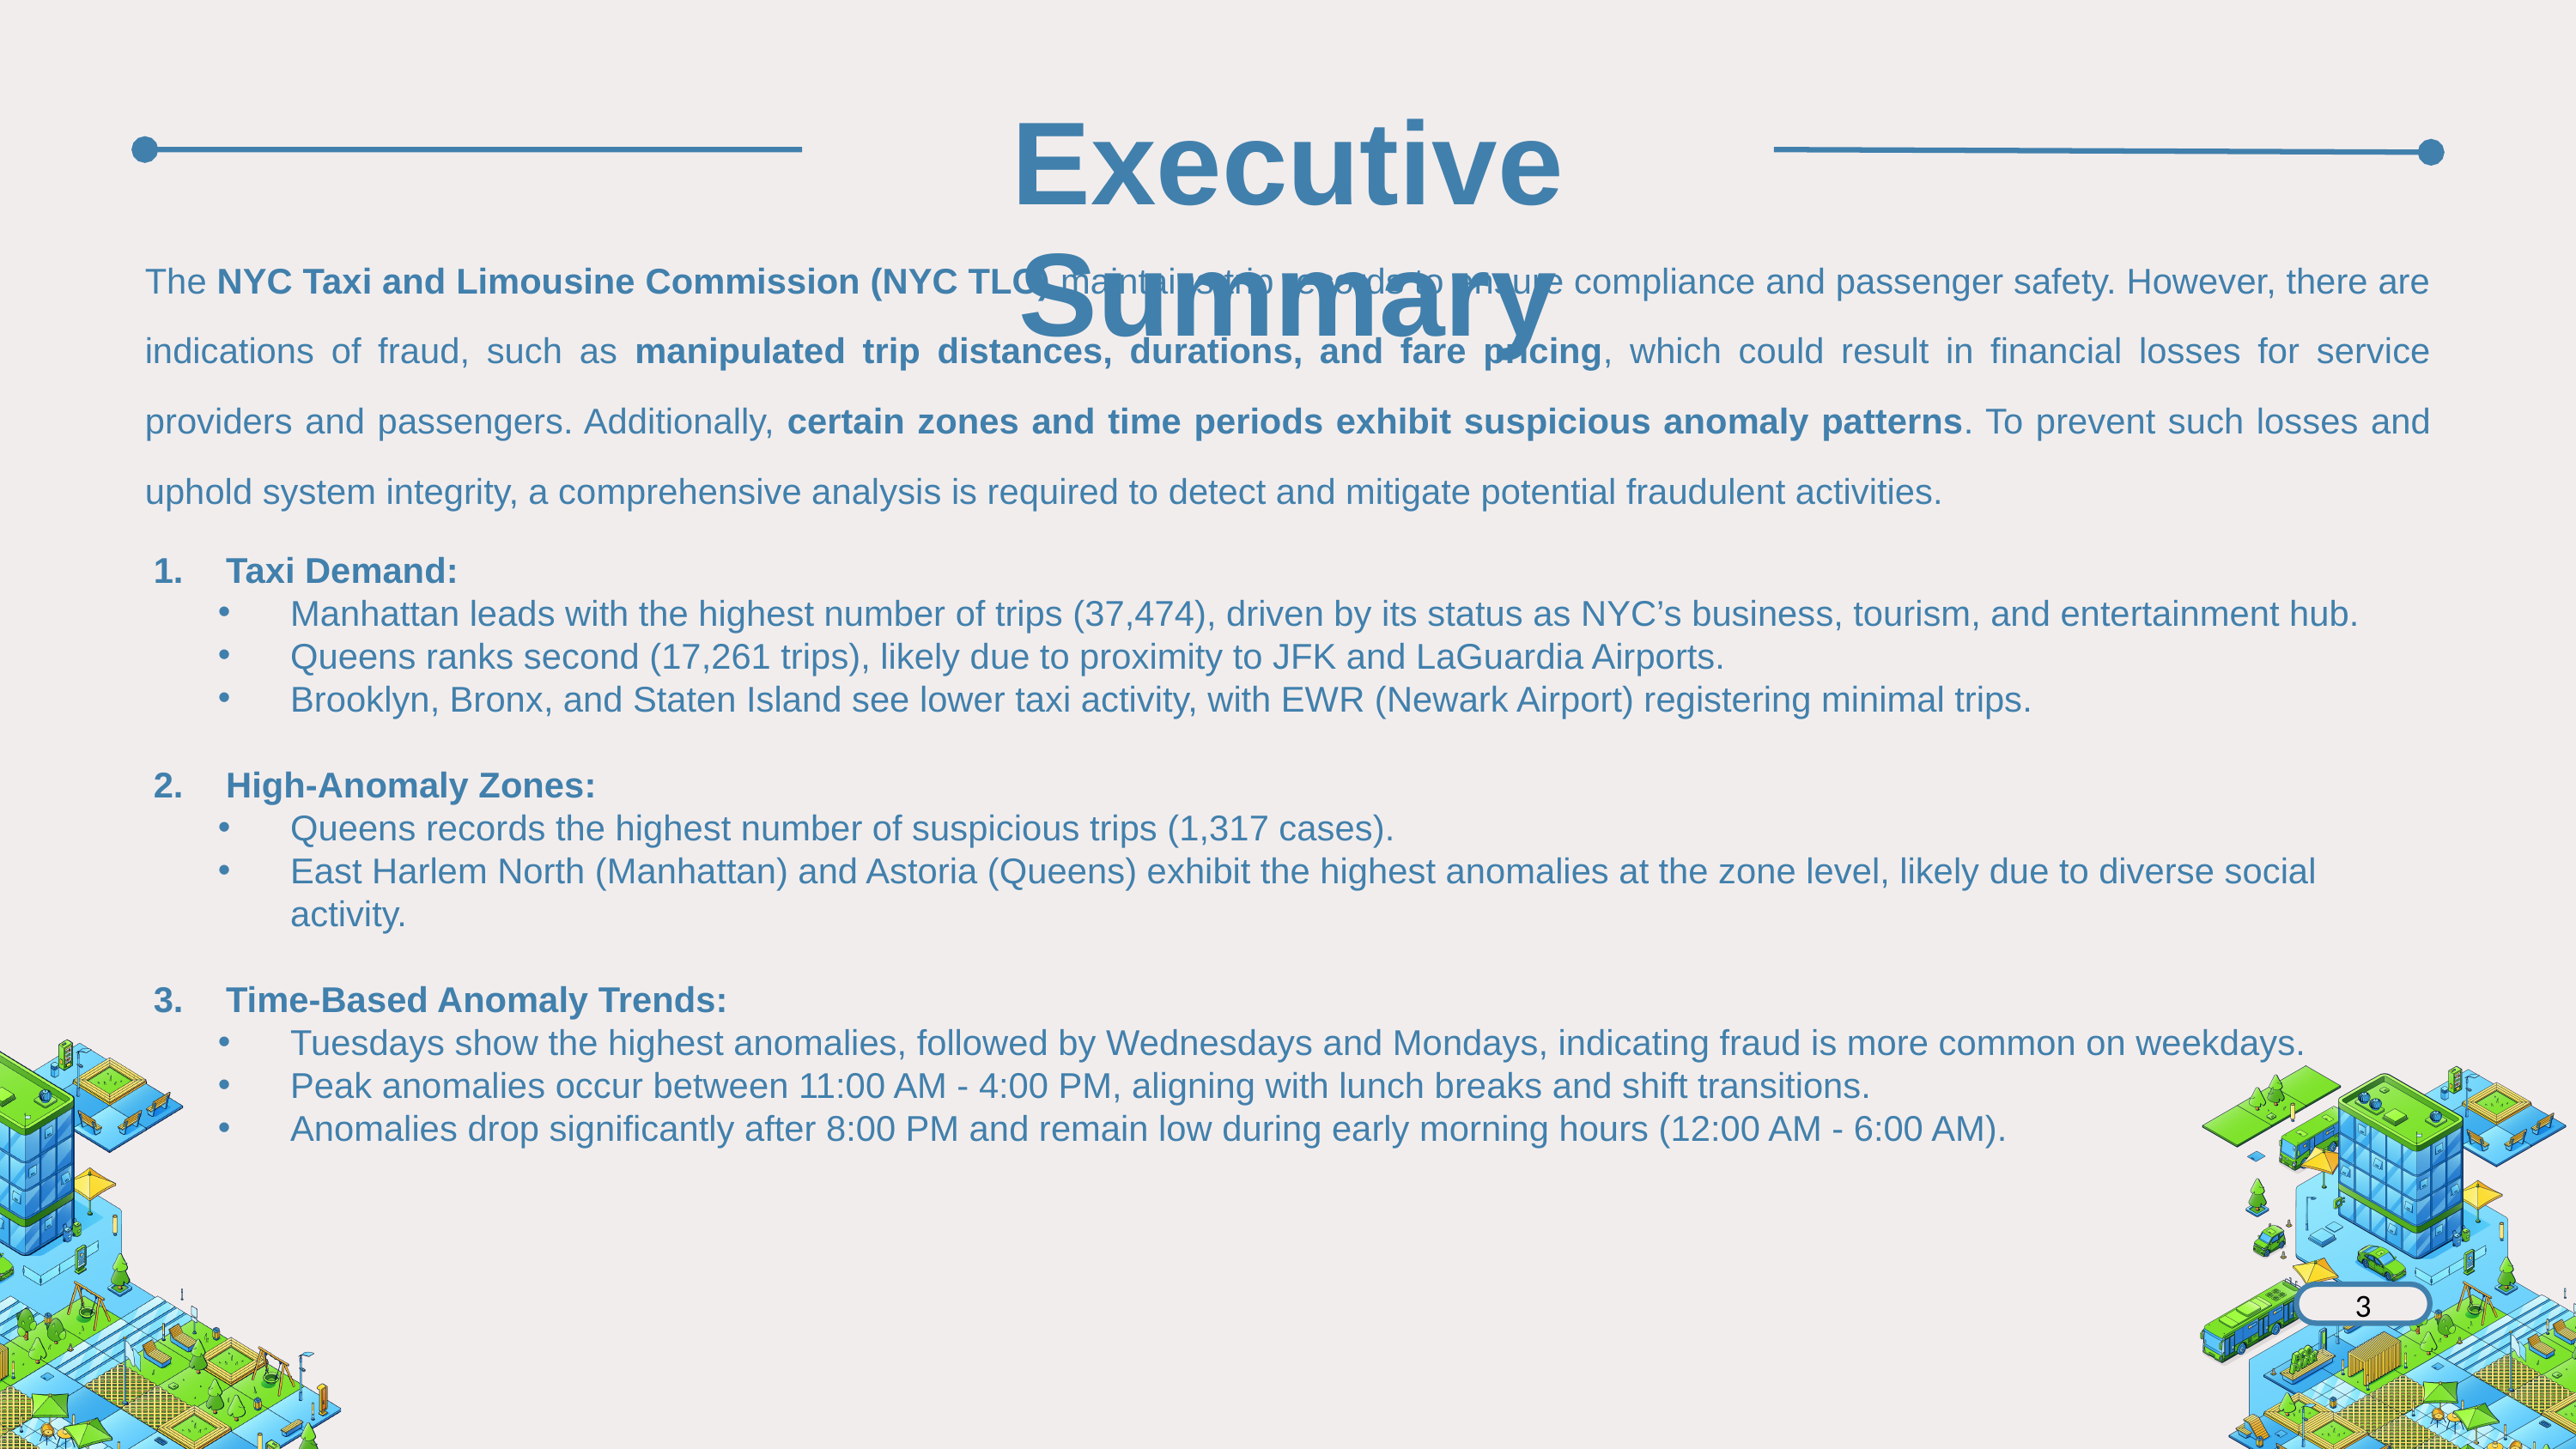

Executive Summary

The NYC Taxi and Limousine Commission (NYC TLC) maintains trip records to ensure compliance and passenger safety. However, there are indications of fraud, such as manipulated trip distances, durations, and fare pricing, which could result in financial losses for service providers and passengers. Additionally, certain zones and time periods exhibit suspicious anomaly patterns. To prevent such losses and uphold system integrity, a comprehensive analysis is required to detect and mitigate potential fraudulent activities.
Taxi Demand:
Manhattan leads with the highest number of trips (37,474), driven by its status as NYC’s business, tourism, and entertainment hub.
Queens ranks second (17,261 trips), likely due to proximity to JFK and LaGuardia Airports.
Brooklyn, Bronx, and Staten Island see lower taxi activity, with EWR (Newark Airport) registering minimal trips.

High-Anomaly Zones:
Queens records the highest number of suspicious trips (1,317 cases).
East Harlem North (Manhattan) and Astoria (Queens) exhibit the highest anomalies at the zone level, likely due to diverse social activity.

Time-Based Anomaly Trends:
Tuesdays show the highest anomalies, followed by Wednesdays and Mondays, indicating fraud is more common on weekdays.
Peak anomalies occur between 11:00 AM - 4:00 PM, aligning with lunch breaks and shift transitions.
Anomalies drop significantly after 8:00 PM and remain low during early morning hours (12:00 AM - 6:00 AM).

3